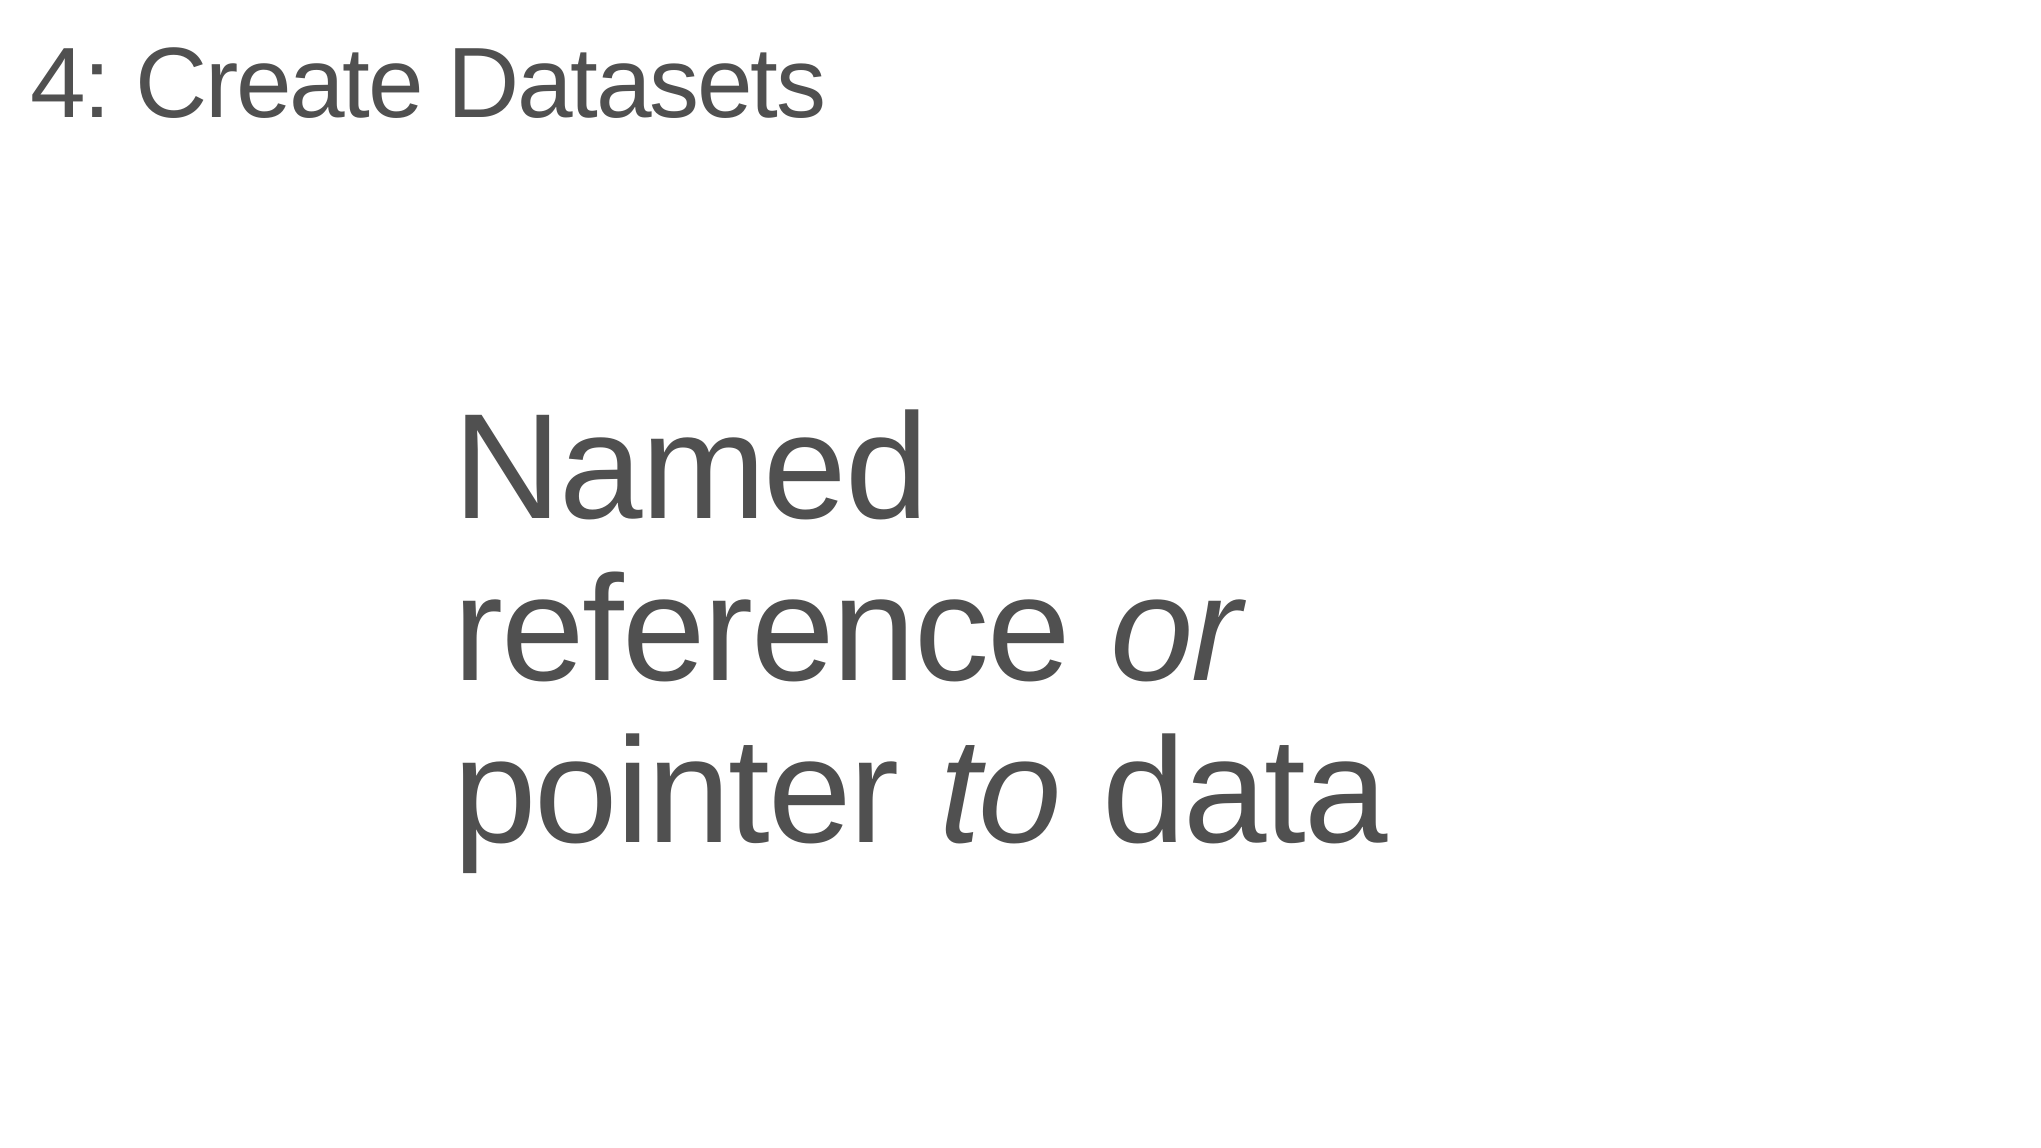

4: Create Datasets
Named reference or pointer to data